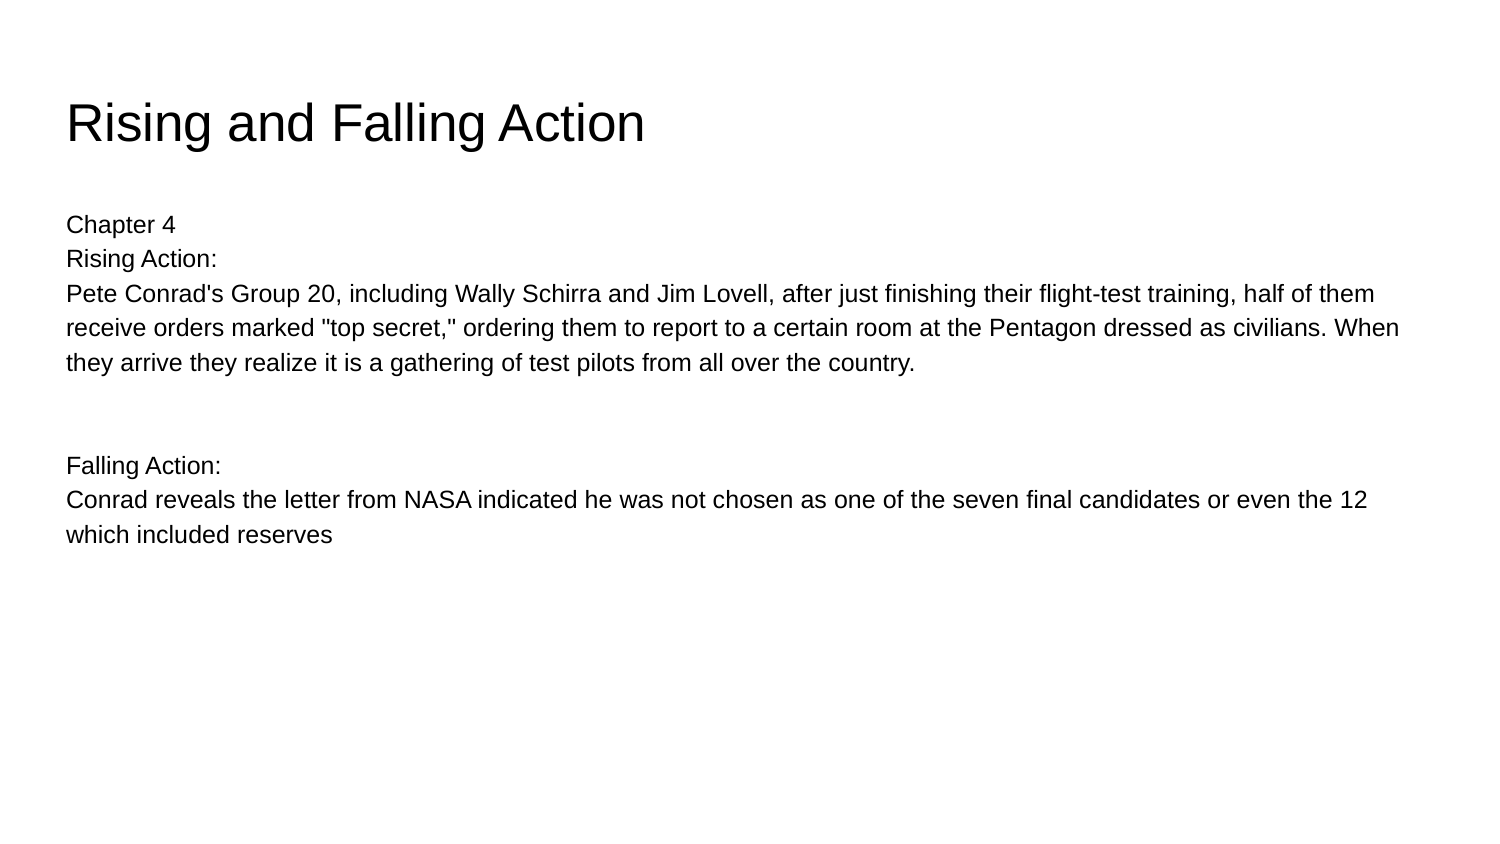

# Rising and Falling Action
Chapter 4
Rising Action:
Pete Conrad's Group 20, including Wally Schirra and Jim Lovell, after just finishing their flight-test training, half of them receive orders marked "top secret," ordering them to report to a certain room at the Pentagon dressed as civilians. When they arrive they realize it is a gathering of test pilots from all over the country.

Falling Action:
Conrad reveals the letter from NASA indicated he was not chosen as one of the seven final candidates or even the 12 which included reserves